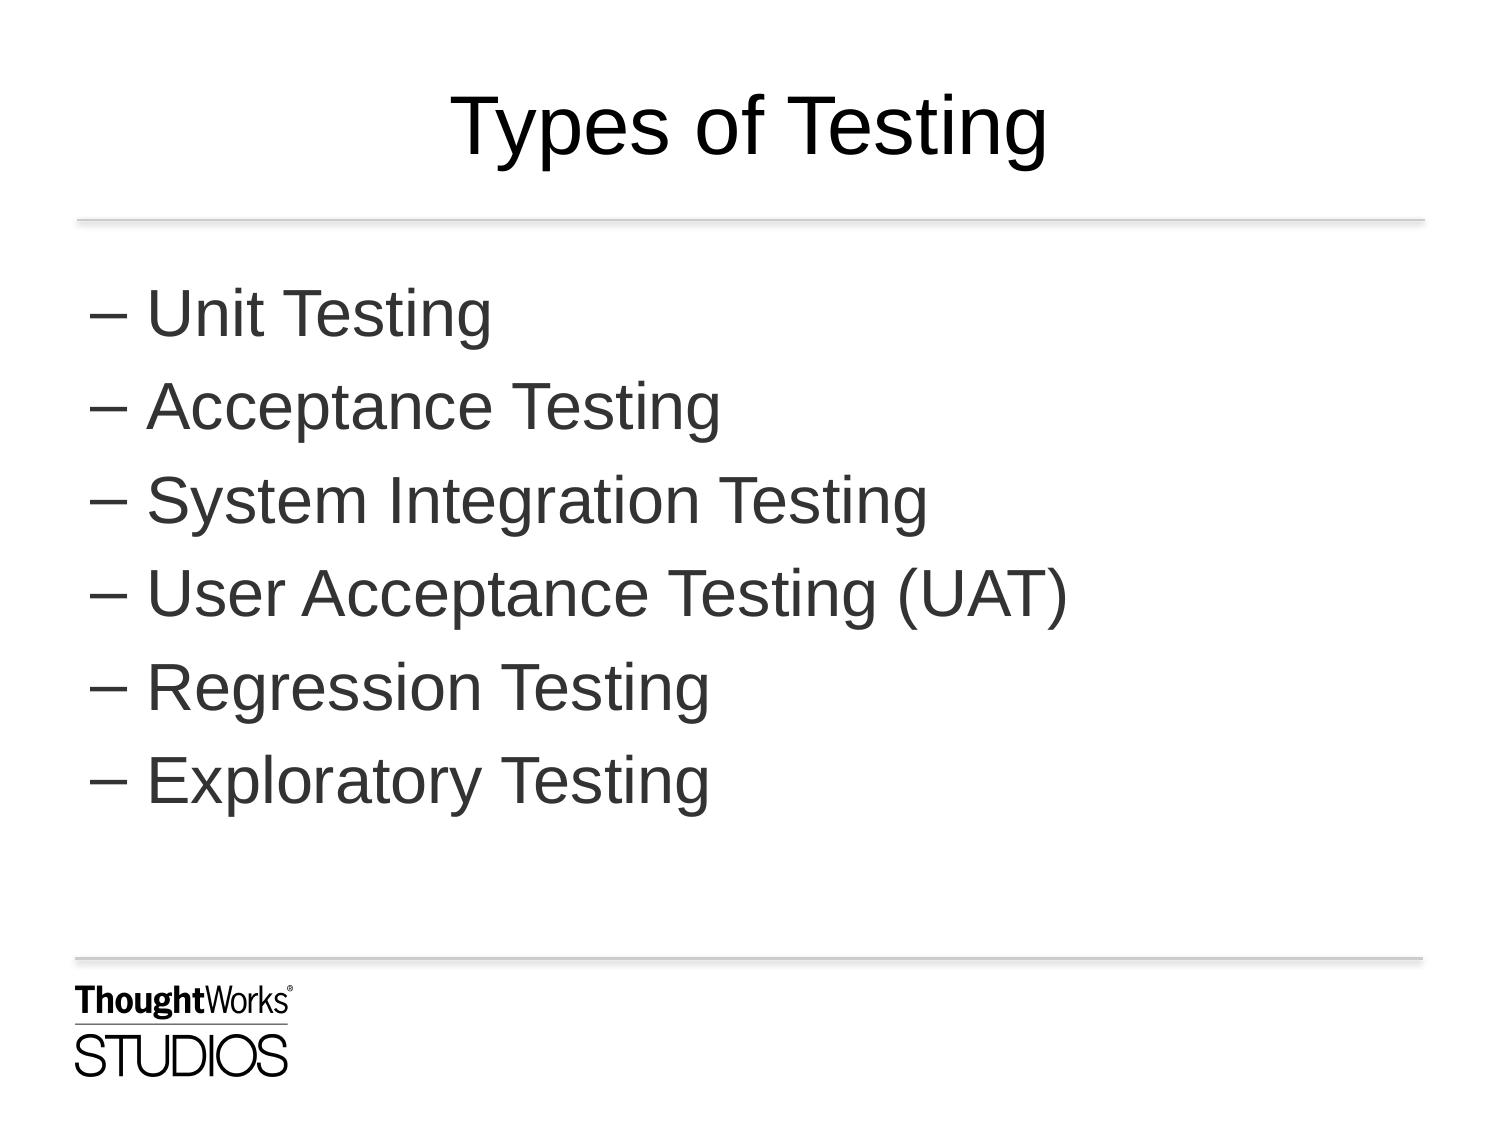

# Types of Testing
Unit Testing
Acceptance Testing
System Integration Testing
User Acceptance Testing (UAT)
Regression Testing
Exploratory Testing